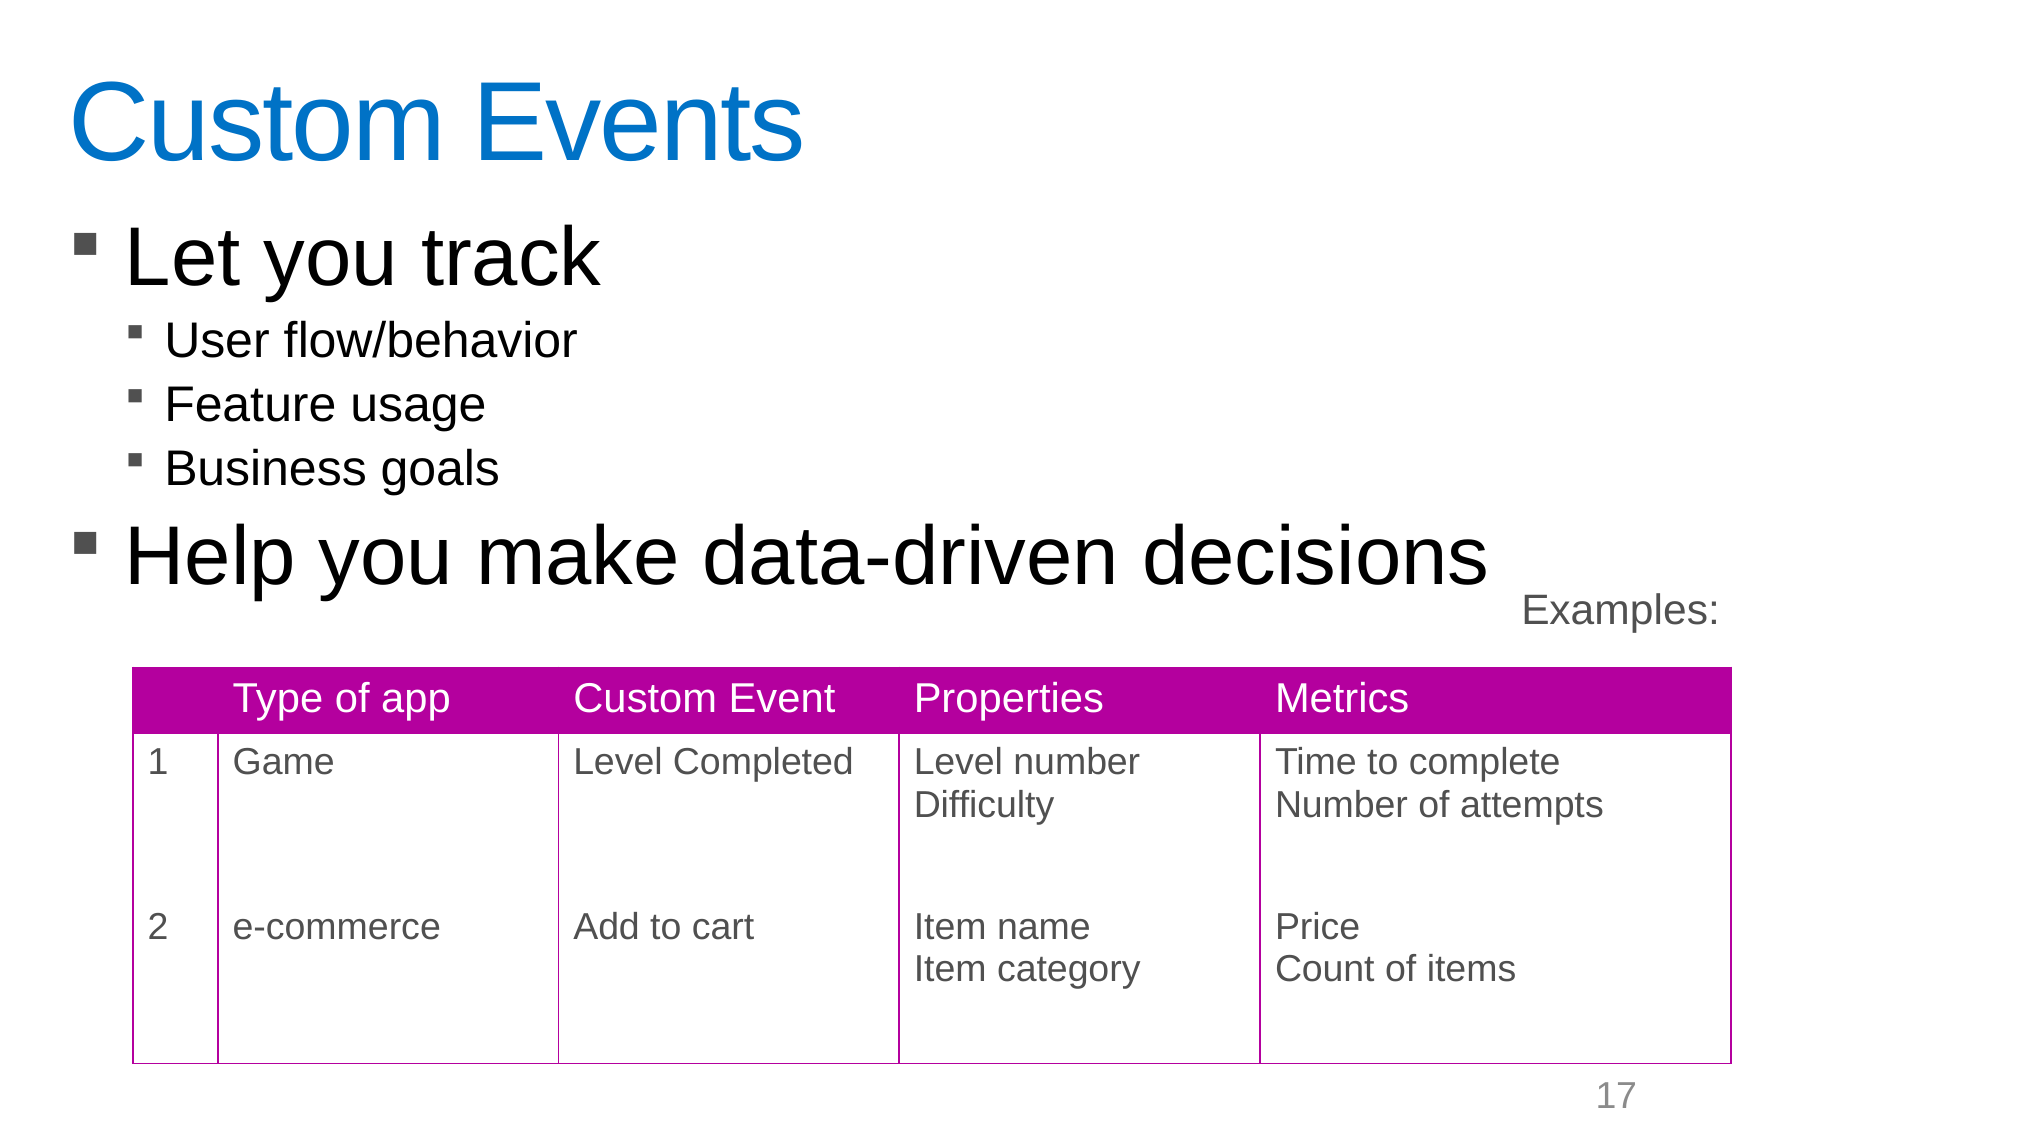

# Custom Events
Let you track
User flow/behavior
Feature usage
Business goals
Help you make data-driven decisions

Examples:
|  | Type of app | Custom Event | Properties | Metrics |
| --- | --- | --- | --- | --- |
| 1 | Game | Level Completed | Level number Difficulty | Time to complete Number of attempts |
| 2 | e-commerce | Add to cart | Item name Item category | Price Count of items |
17